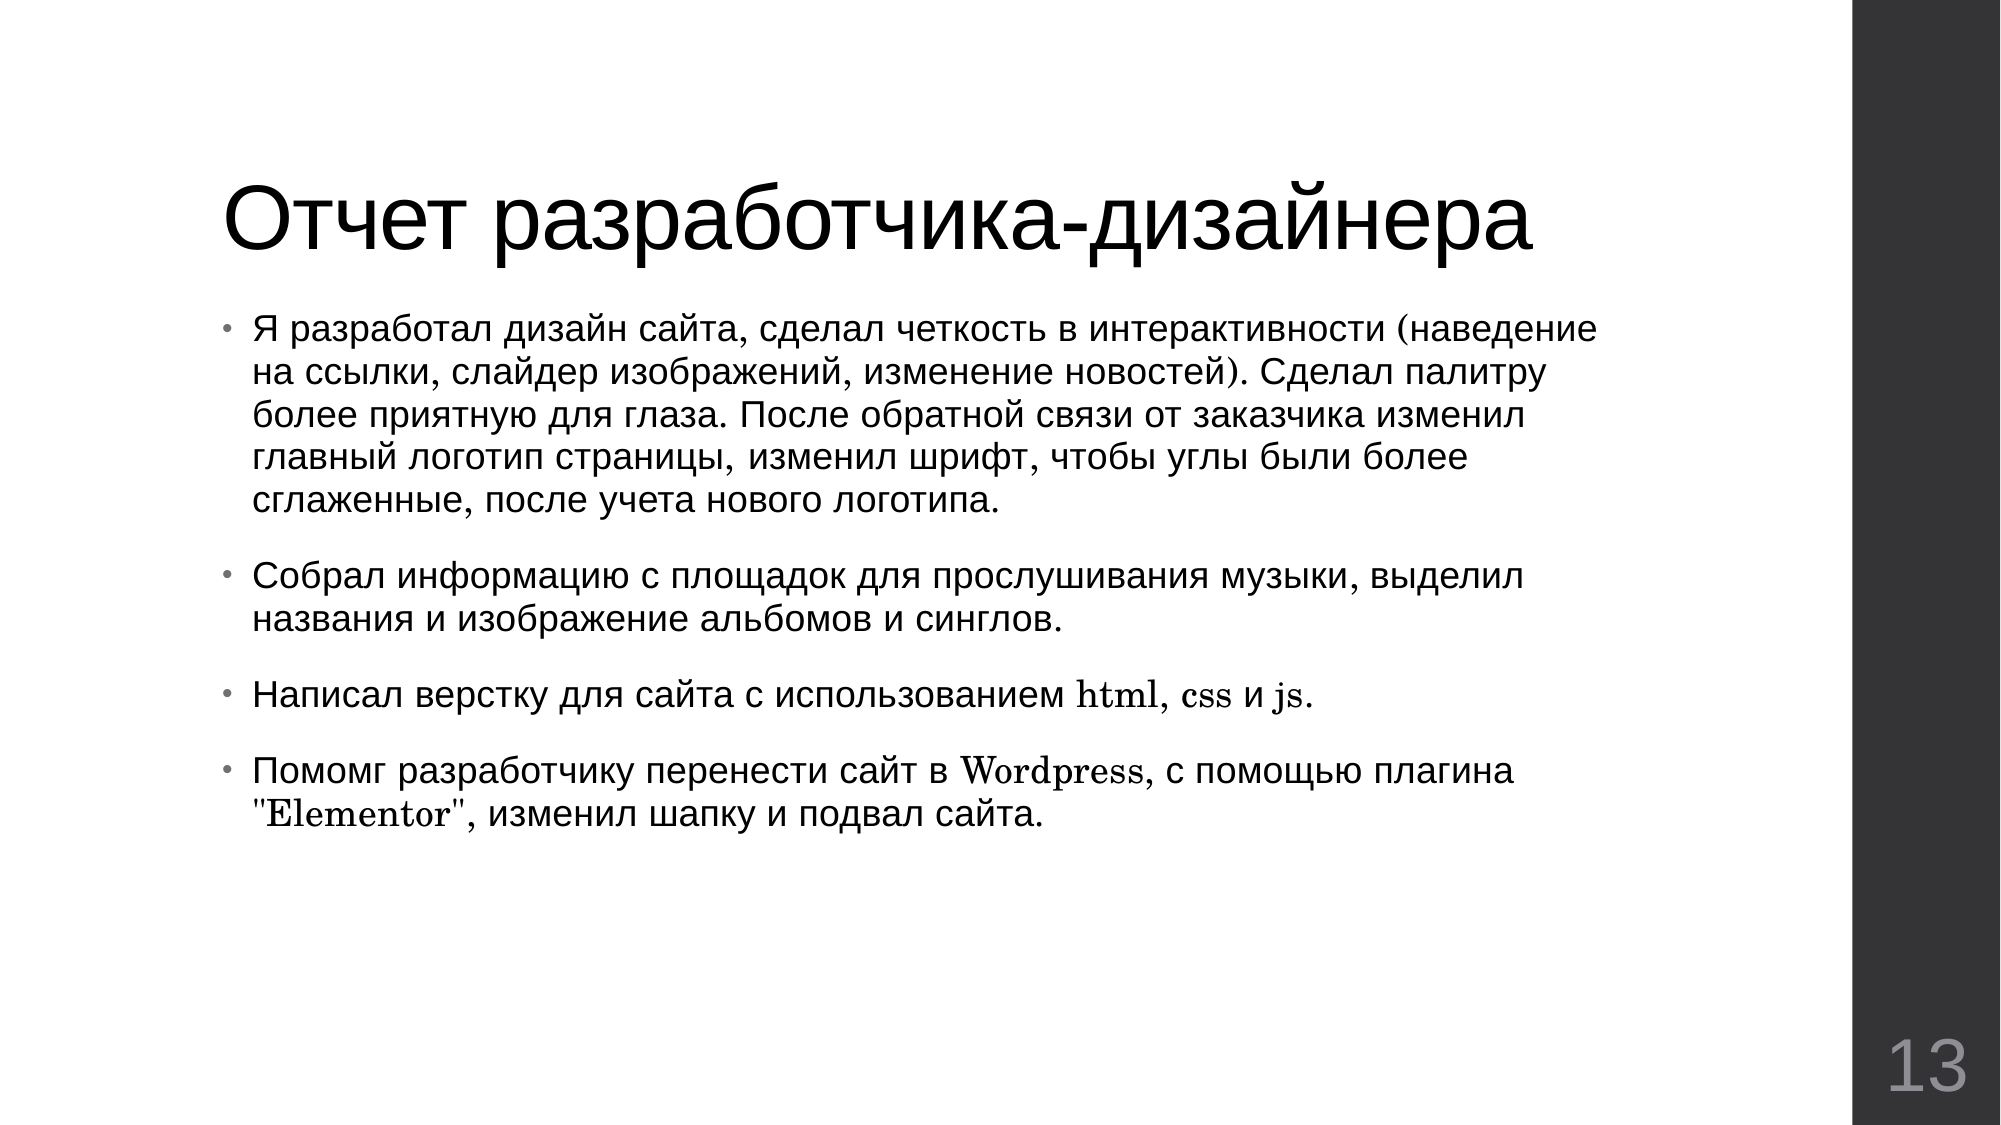

# Отчет разработчика-дизайнера
Я разработал дизайн сайта, сделал четкость в интерактивности (наведение на ссылки, слайдер изображений, изменение новостей). Сделал палитру более приятную для глаза. После обратной связи от заказчика изменил главный логотип страницы, изменил шрифт, чтобы углы были более сглаженные, после учета нового логотипа.
Собрал информацию с площадок для прослушивания музыки, выделил названия и изображение альбомов и синглов.
Написал верстку для сайта с использованием html, css и js.
Помомг разработчику перенести сайт в Wordpress, с помощью плагина "Elementor", изменил шапку и подвал сайта.

13